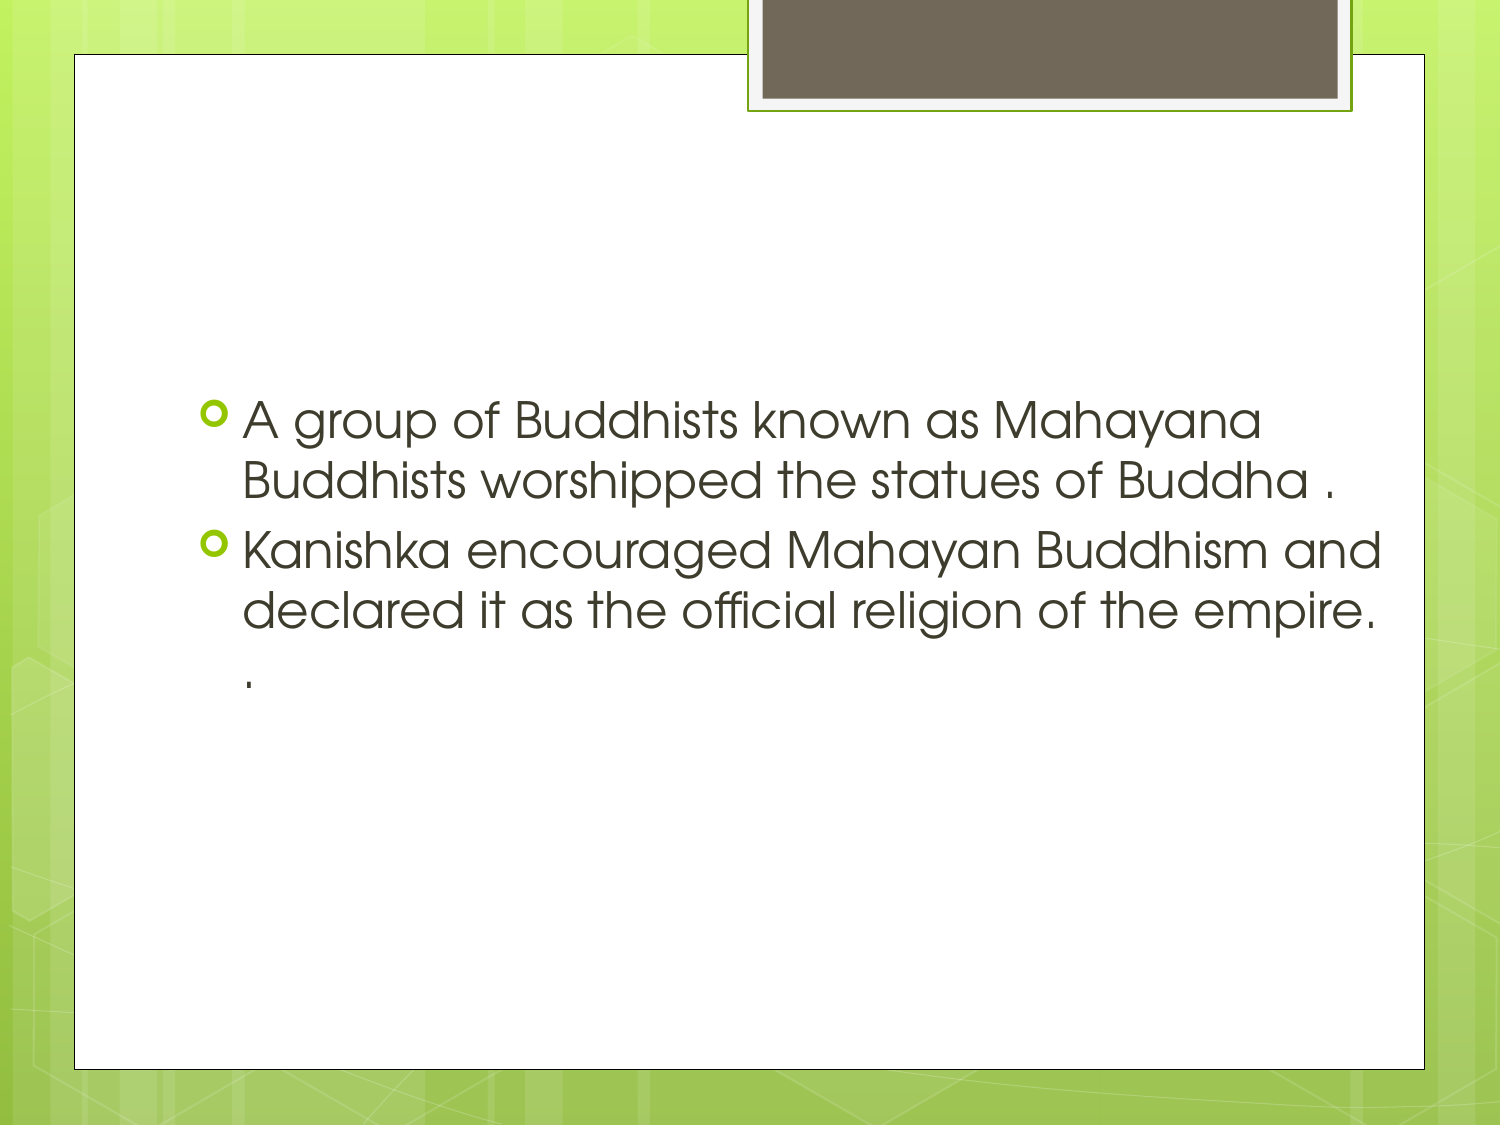

#
A group of Buddhists known as Mahayana Buddhists worshipped the statues of Buddha .
Kanishka encouraged Mahayan Buddhism and declared it as the official religion of the empire. .